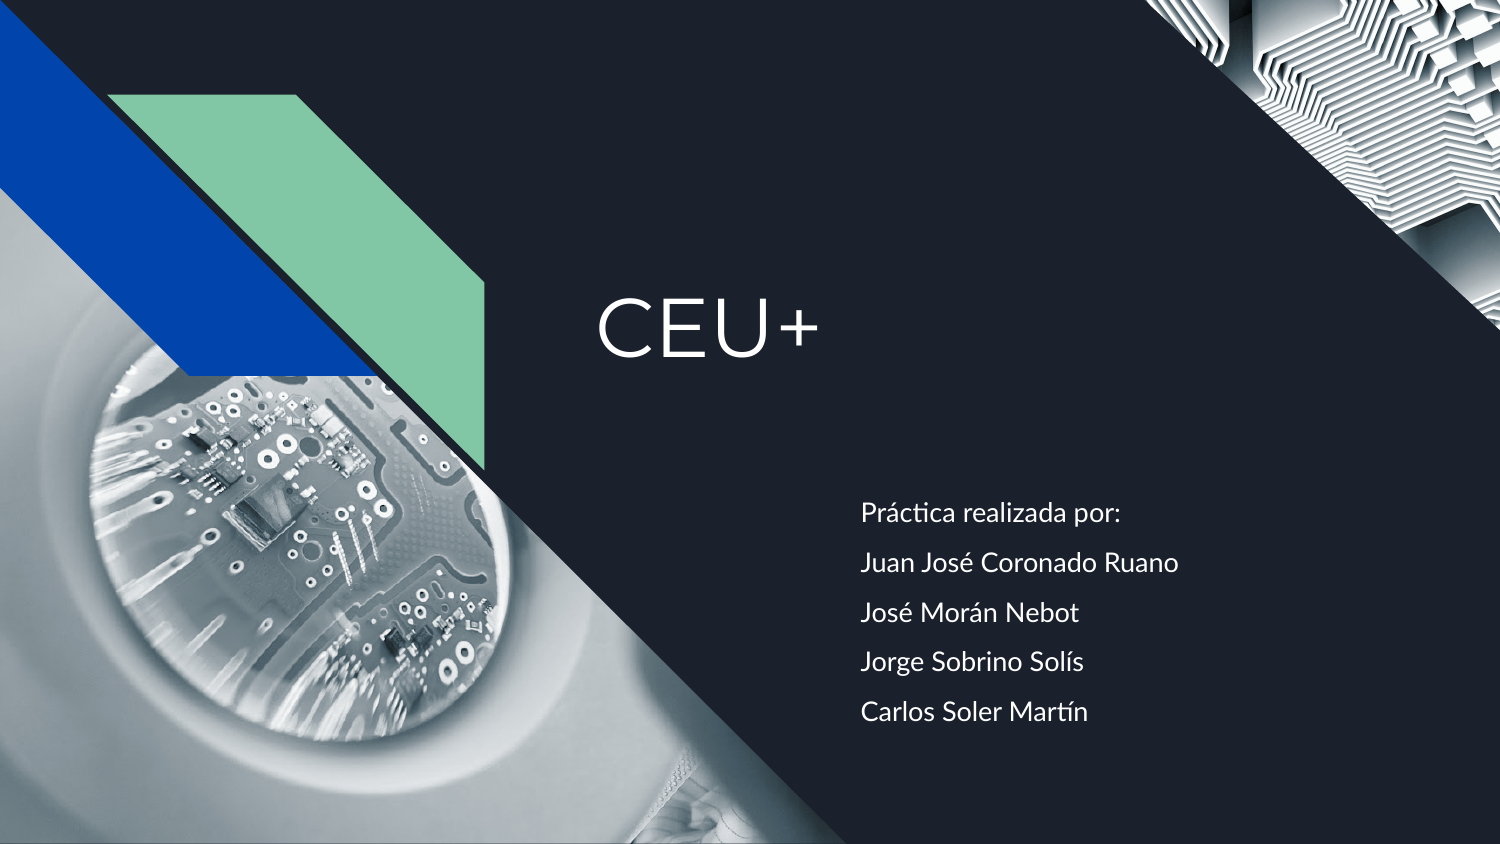

# CEU+
Práctica realizada por:
Juan José Coronado Ruano
José Morán Nebot
Jorge Sobrino Solís
Carlos Soler Martín